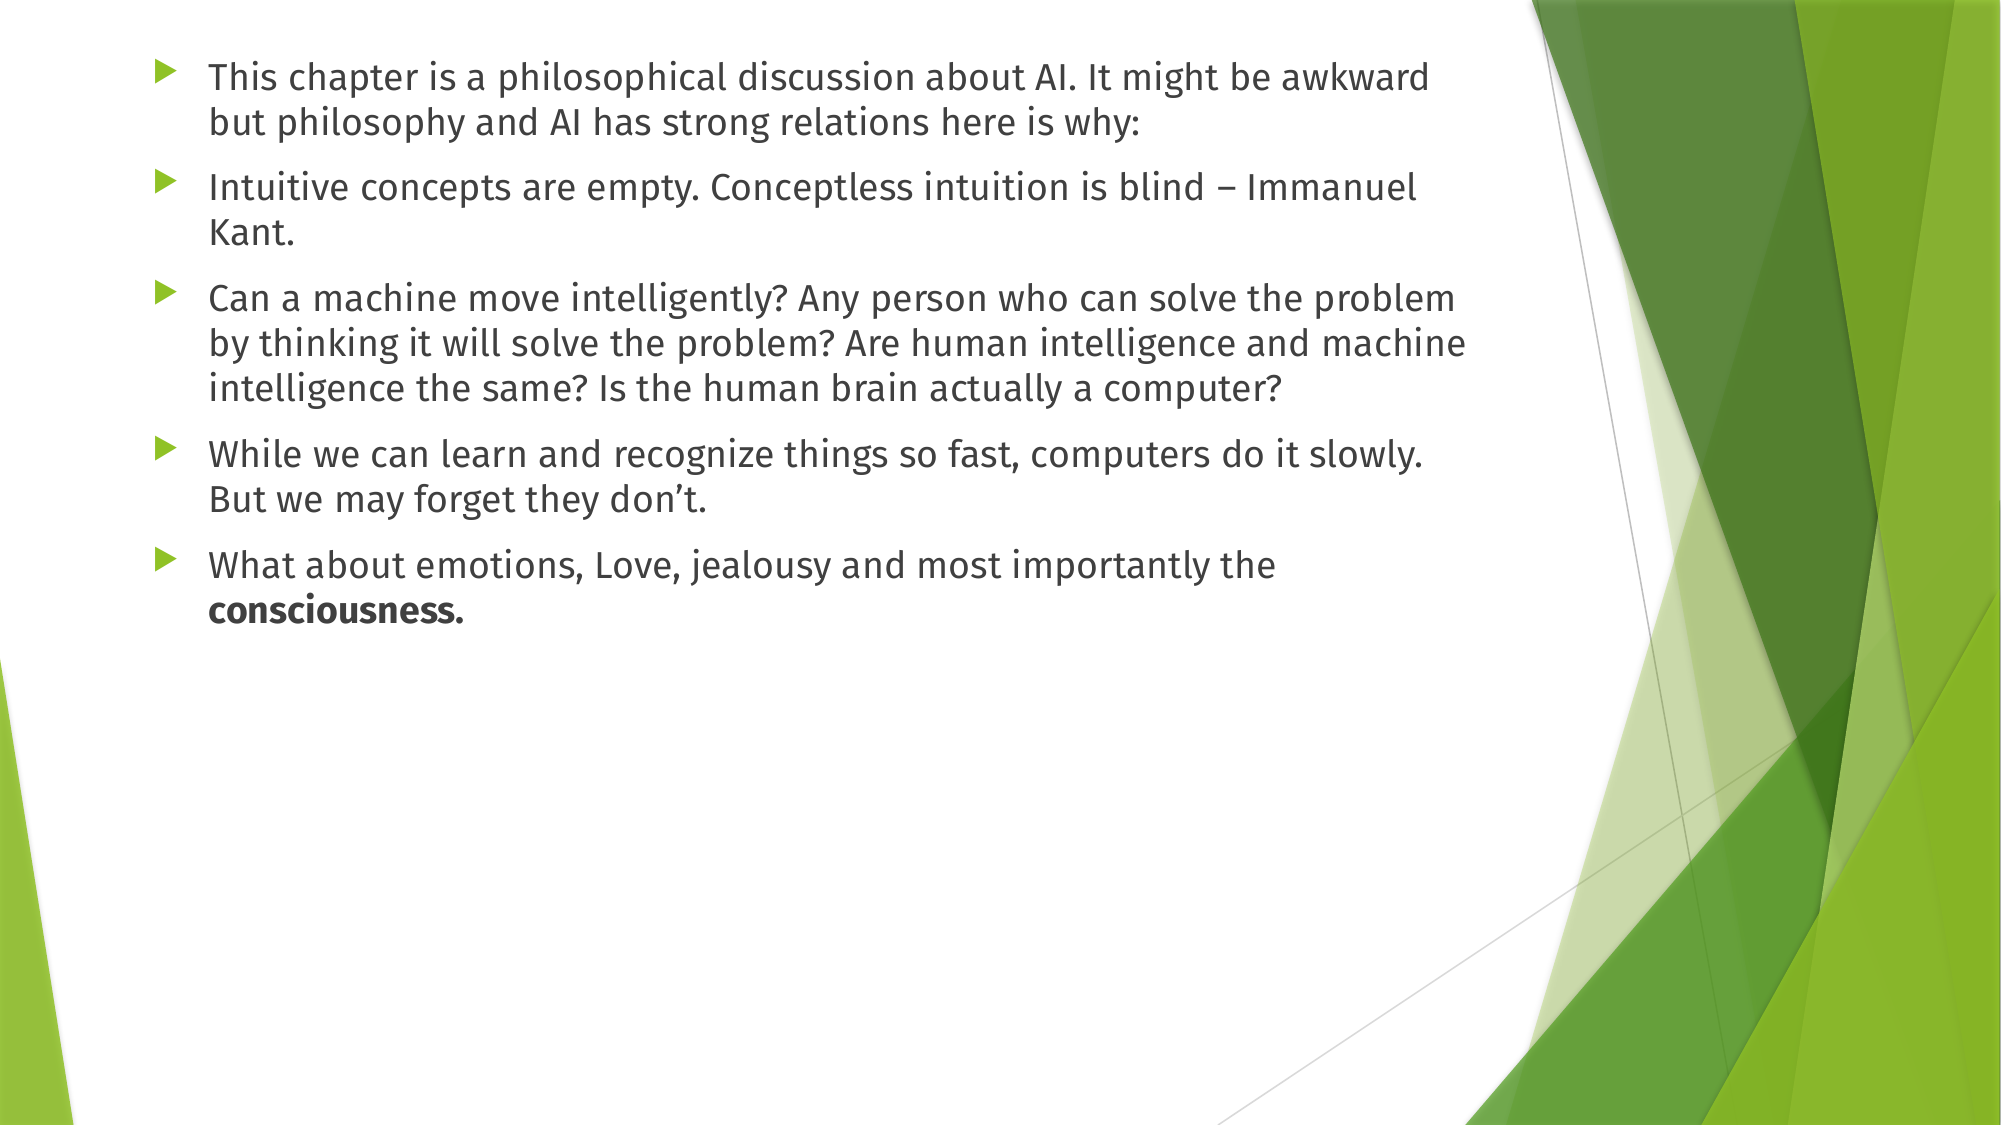

This chapter is a philosophical discussion about AI. It might be awkward but philosophy and AI has strong relations here is why:
Intuitive concepts are empty. Conceptless intuition is blind – Immanuel Kant.
Can a machine move intelligently? Any person who can solve the problem by thinking it will solve the problem? Are human intelligence and machine intelligence the same? Is the human brain actually a computer?
While we can learn and recognize things so fast, computers do it slowly. But we may forget they don’t.
What about emotions, Love, jealousy and most importantly the consciousness.